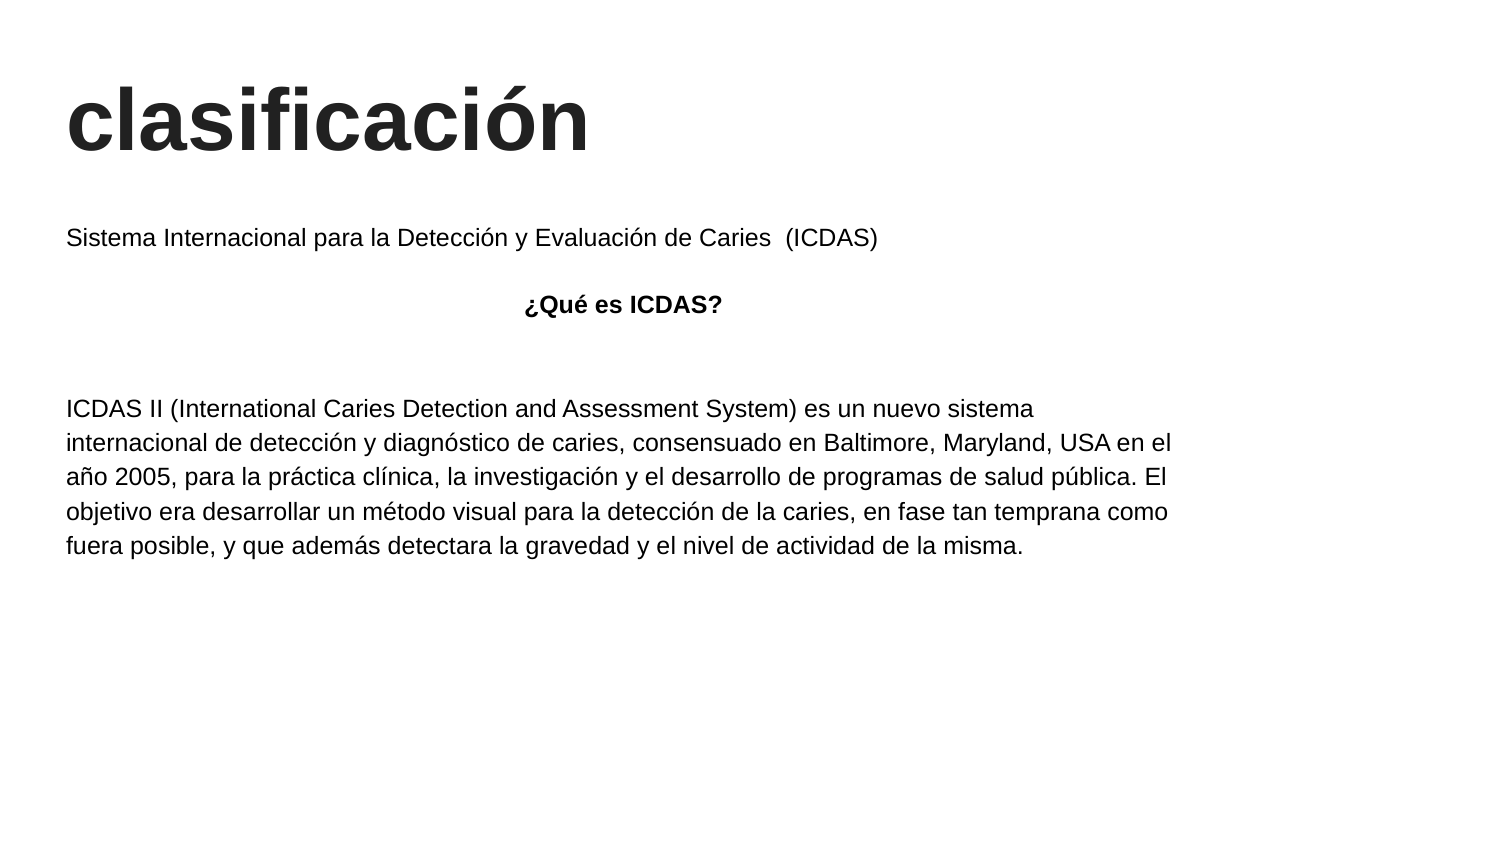

# clasificación

Sistema Internacional para la Detección y Evaluación de Caries  (ICDAS)
¿Qué es ICDAS?

ICDAS II (International Caries Detection and Assessment System) es un nuevo sistema internacional de detección y diagnóstico de caries, consensuado en Baltimore, Maryland, USA en el año 2005, para la práctica clínica, la investigación y el desarrollo de programas de salud pública. El objetivo era desarrollar un método visual para la detección de la caries, en fase tan temprana como fuera posible, y que además detectara la gravedad y el nivel de actividad de la misma.